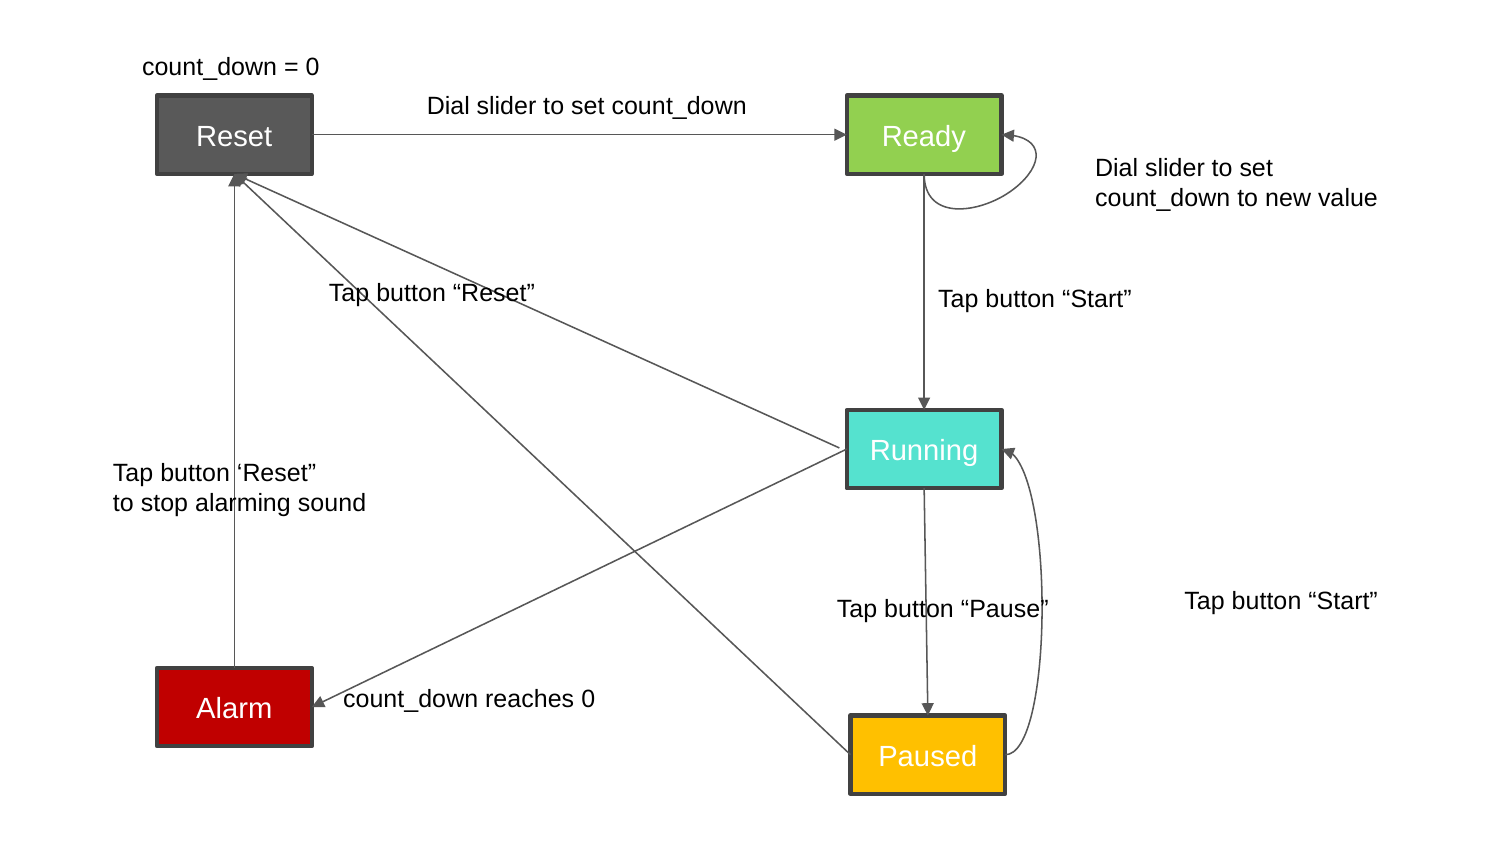

count_down = 0
Dial slider to set count_down
Reset
Ready
Dial slider to set
count_down to new value
Tap button “Reset”
Tap button “Start”
Running
Tap button ‘Reset”
to stop alarming sound
Tap button “Start”
Tap button “Pause”
Alarm
count_down reaches 0
Paused